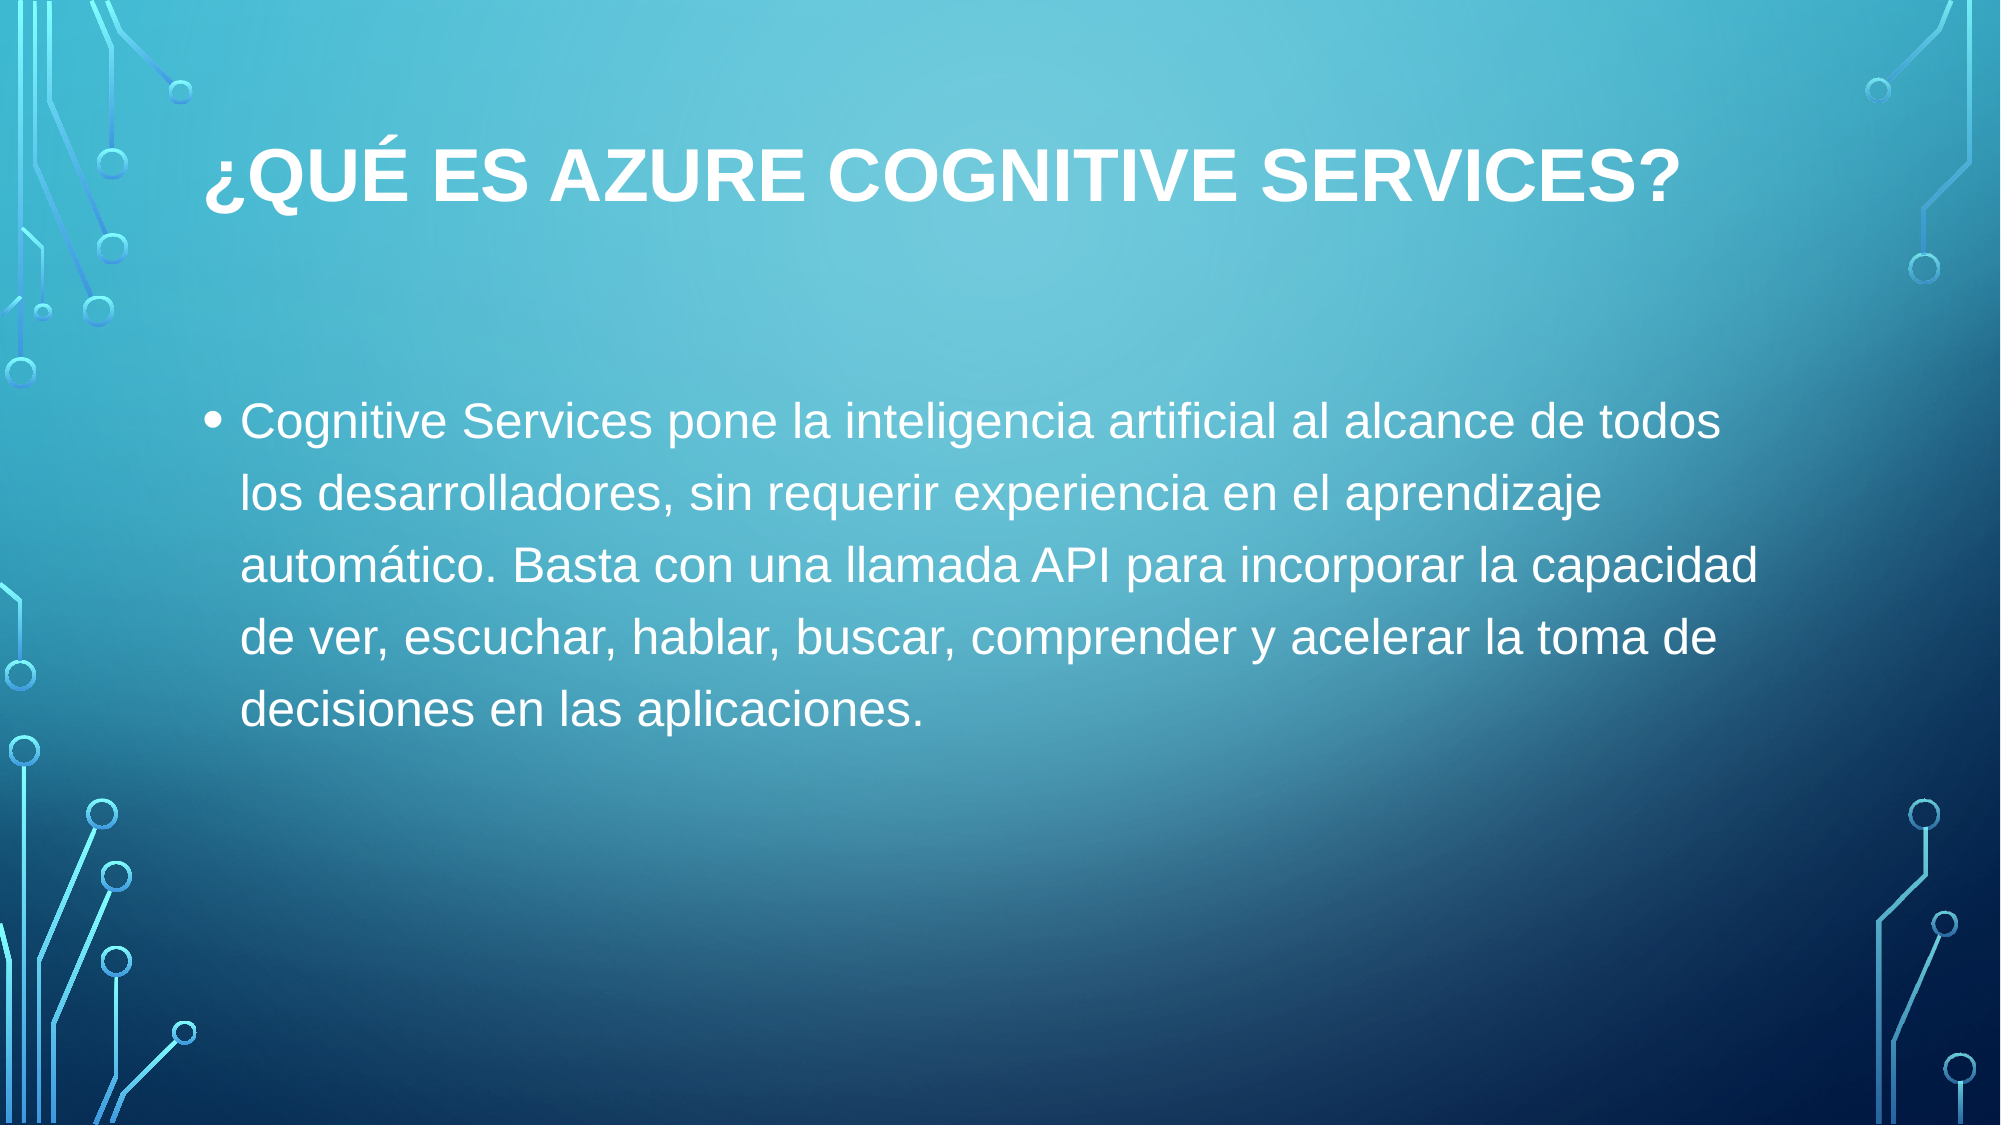

# ¿Qué es Azure Cognitive Services?
Cognitive Services pone la inteligencia artificial al alcance de todos los desarrolladores, sin requerir experiencia en el aprendizaje automático. Basta con una llamada API para incorporar la capacidad de ver, escuchar, hablar, buscar, comprender y acelerar la toma de decisiones en las aplicaciones.